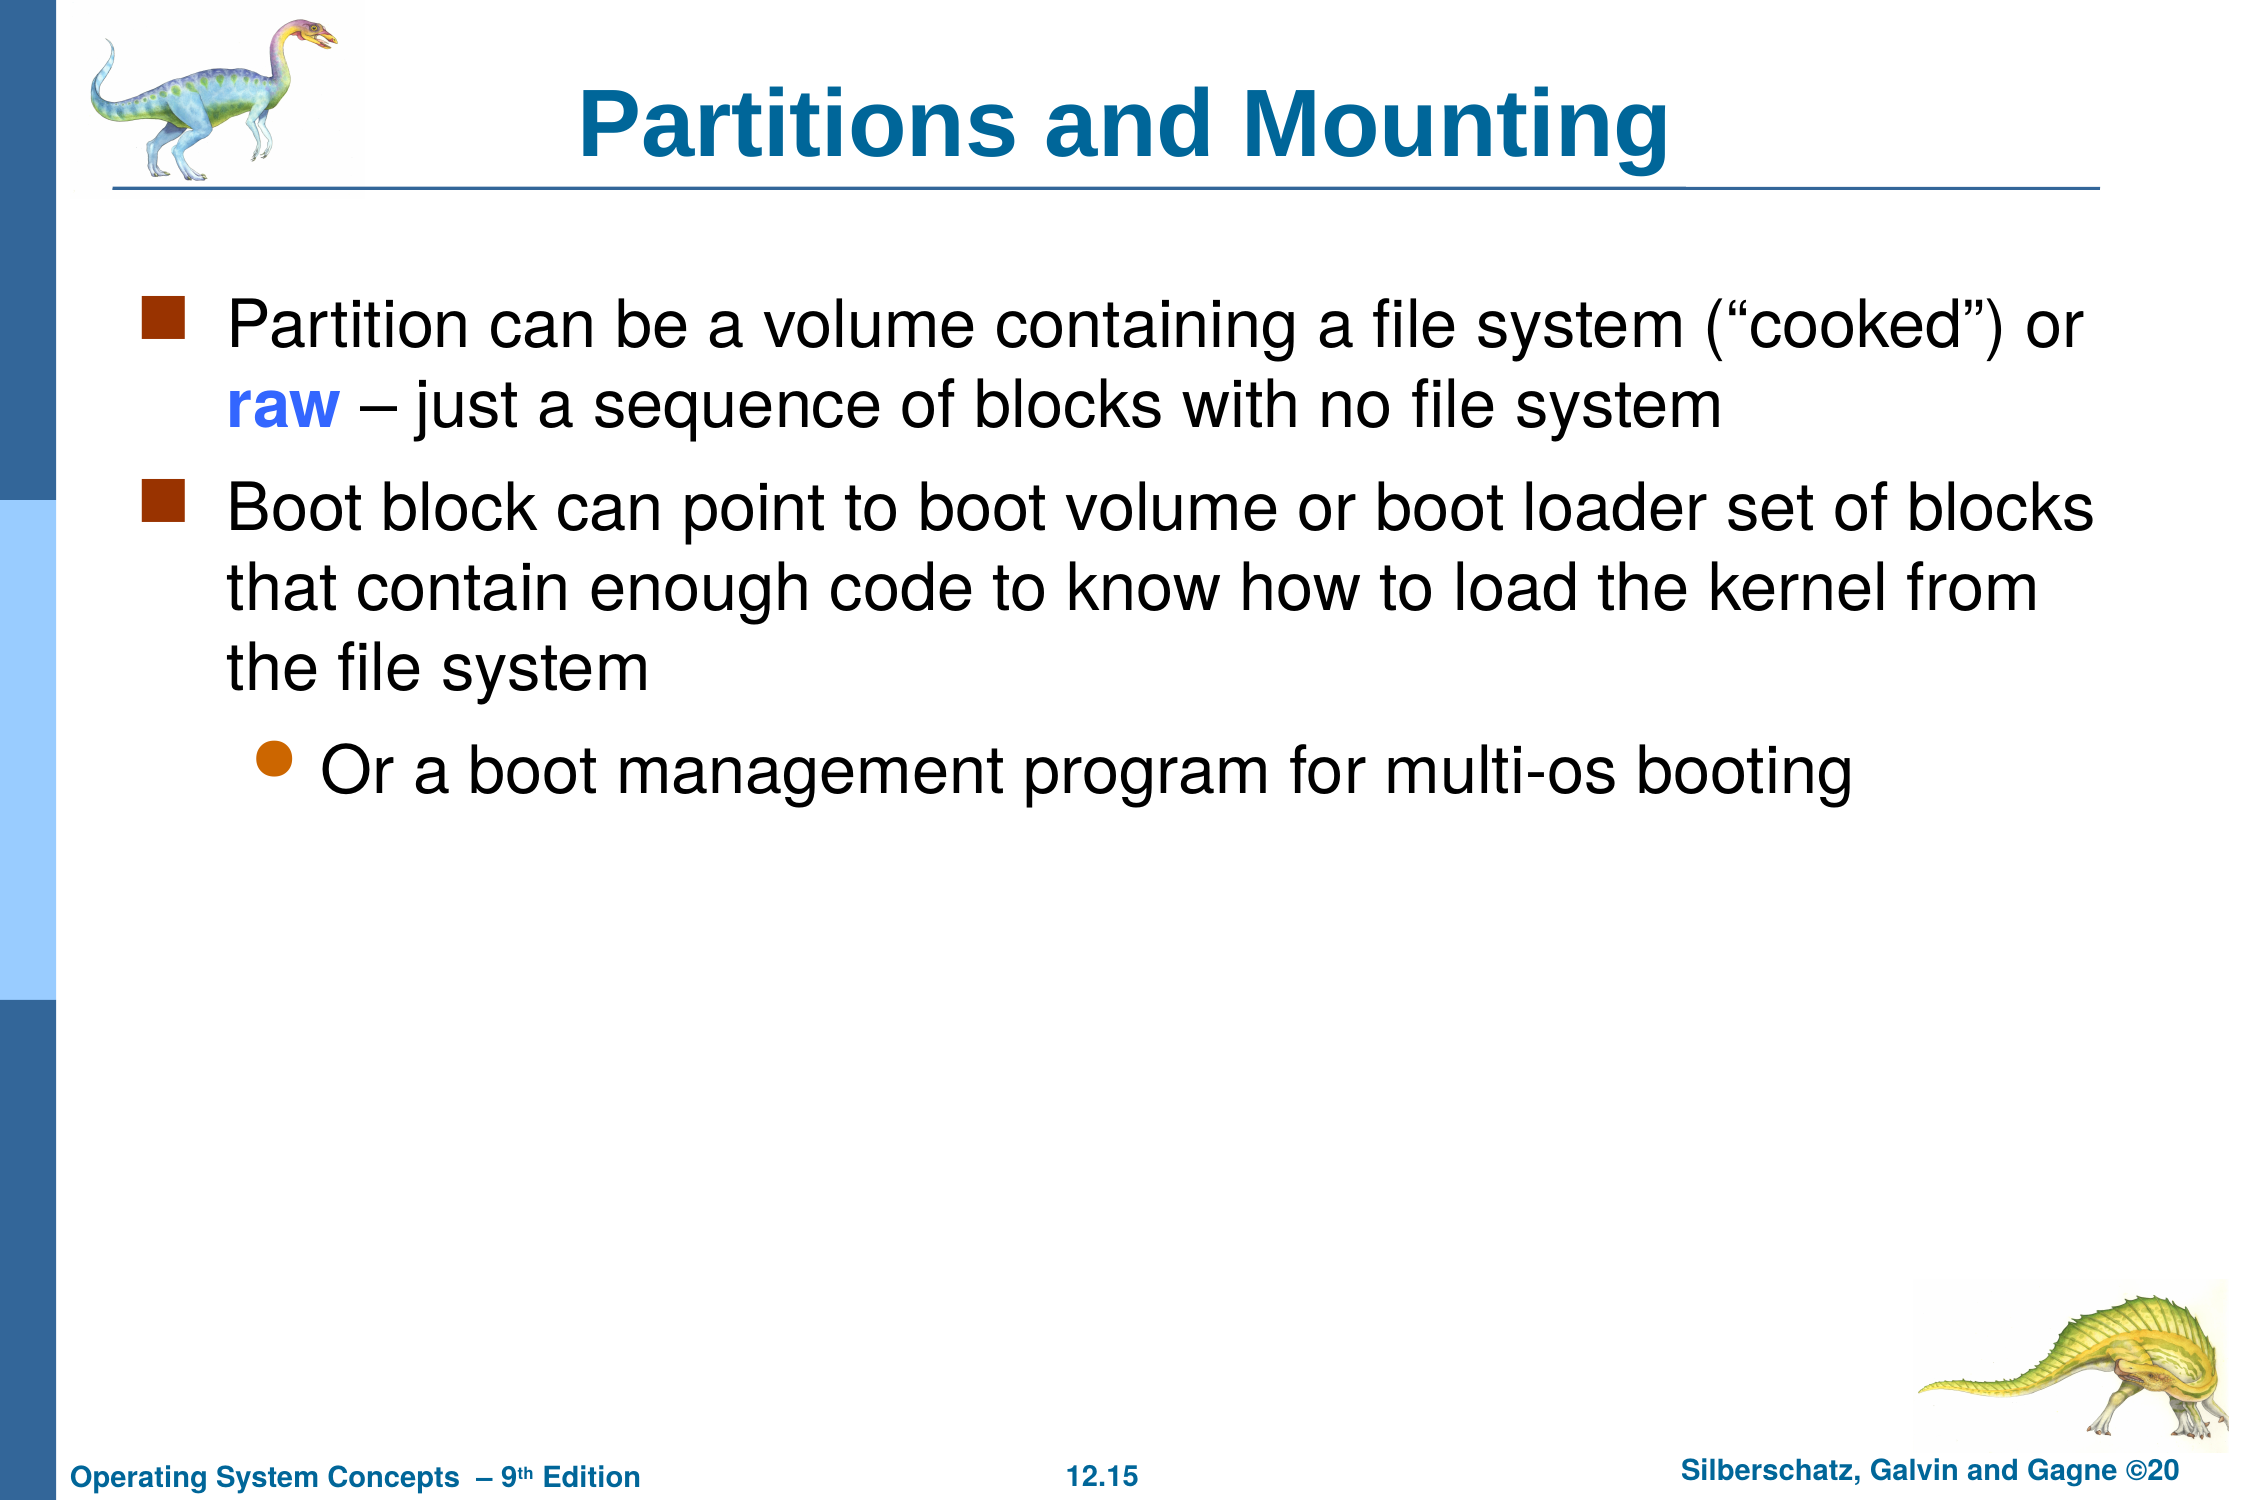

# Partitions and Mounting
Partition can be a volume containing a file system (“cooked”) or raw – just a sequence of blocks with no file system
Boot block can point to boot volume or boot loader set of blocks that contain enough code to know how to load the kernel from the file system
Or a boot management program for multi-os booting